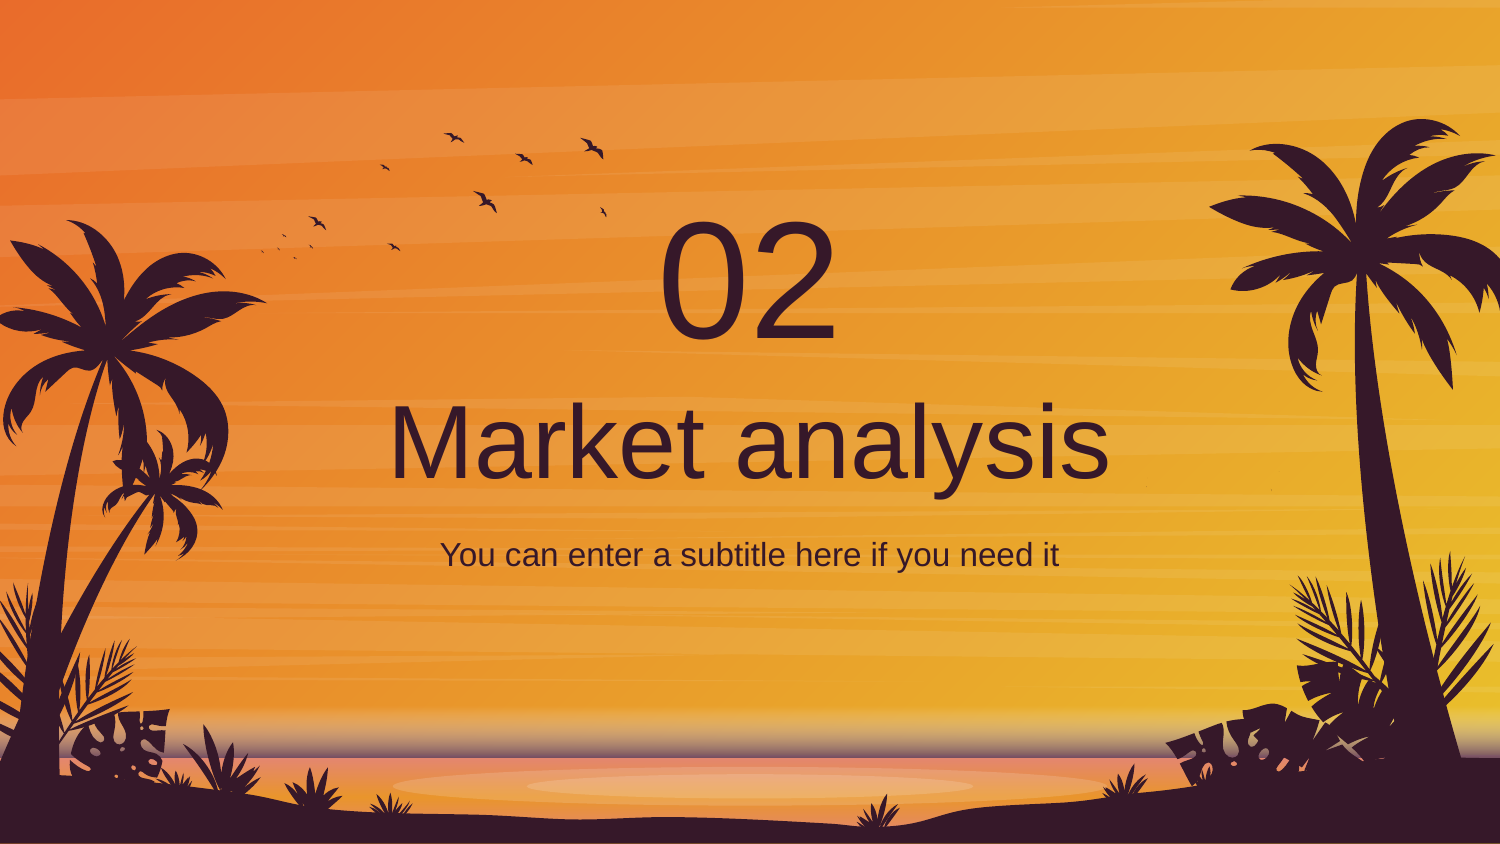

02
# Market analysis
You can enter a subtitle here if you need it